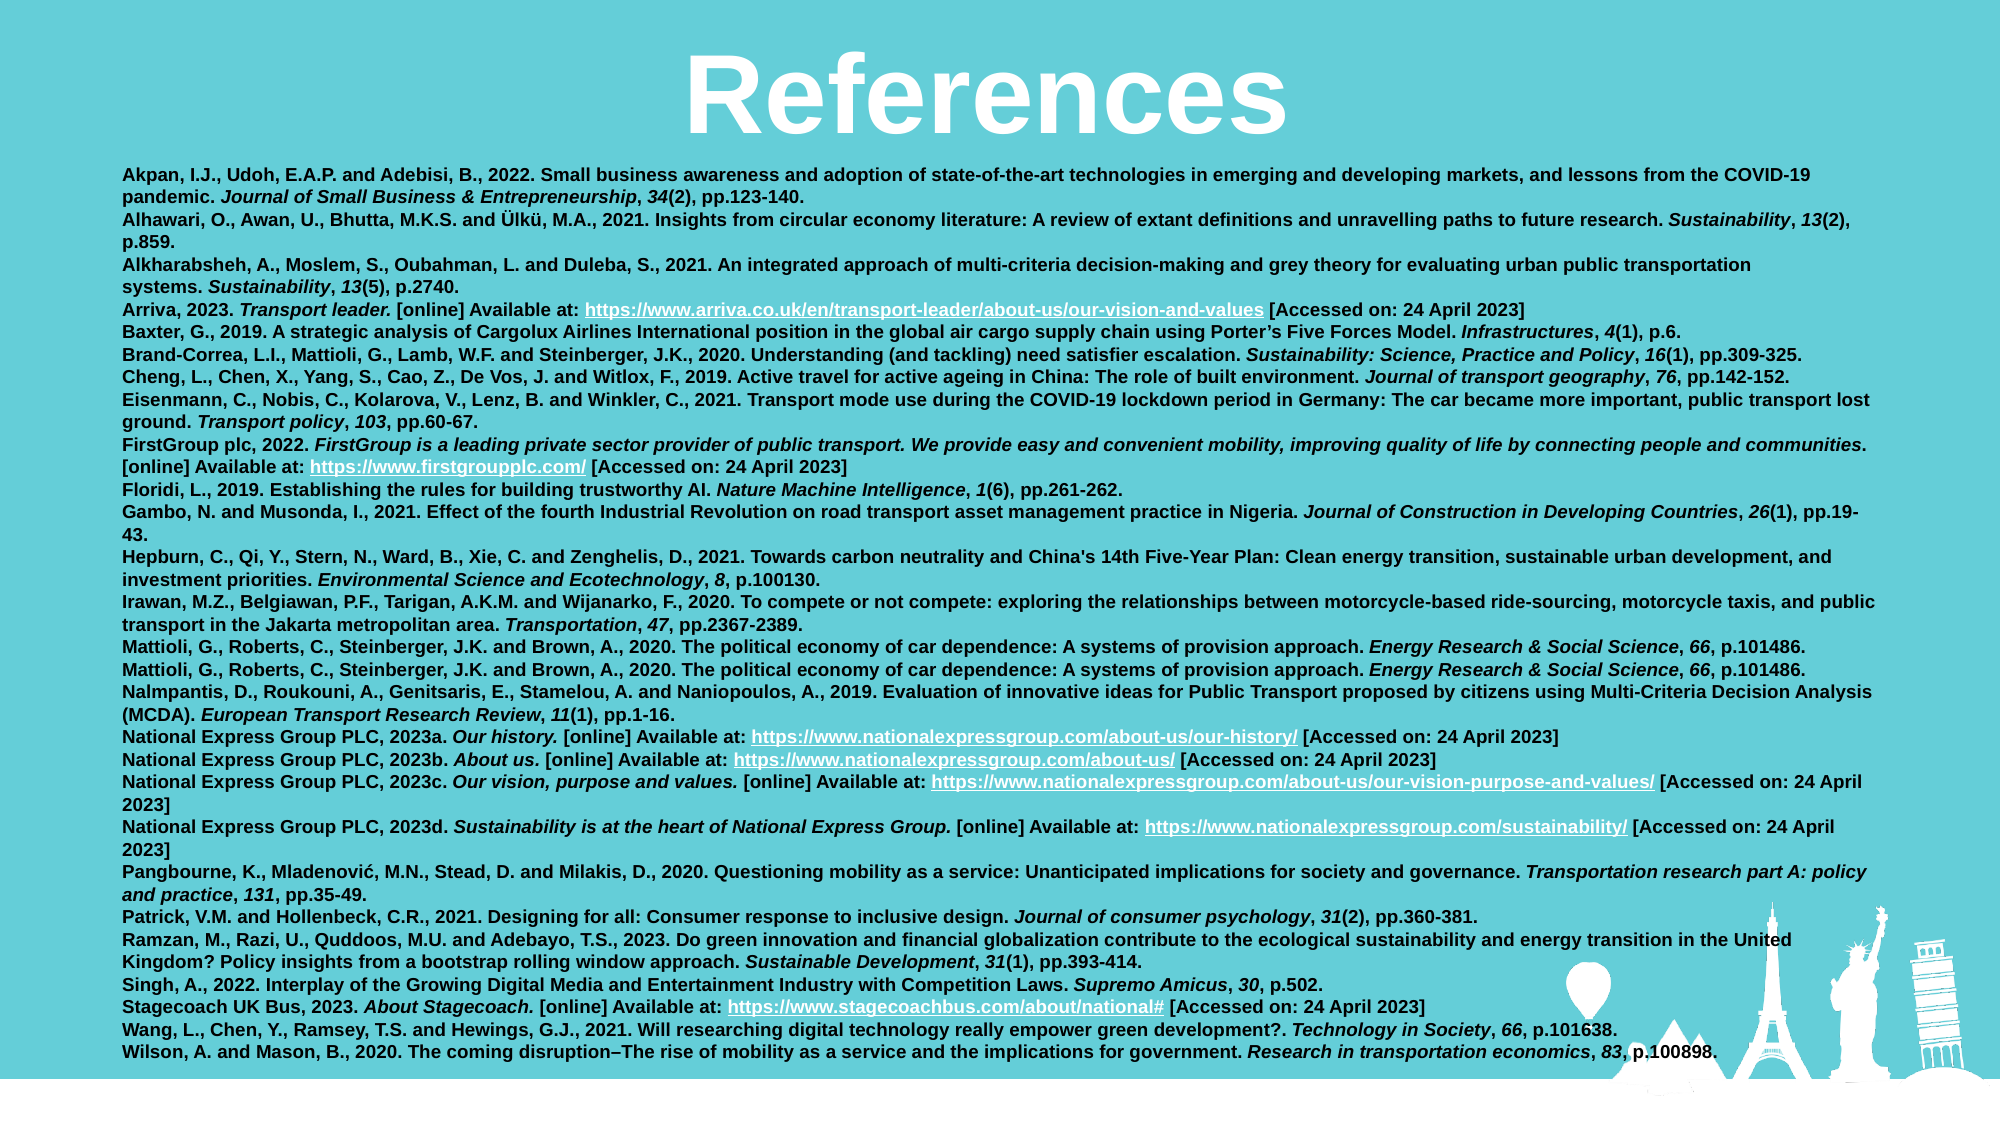

References
Akpan, I.J., Udoh, E.A.P. and Adebisi, B., 2022. Small business awareness and adoption of state-of-the-art technologies in emerging and developing markets, and lessons from the COVID-19 pandemic. Journal of Small Business & Entrepreneurship, 34(2), pp.123-140.
Alhawari, O., Awan, U., Bhutta, M.K.S. and Ülkü, M.A., 2021. Insights from circular economy literature: A review of extant definitions and unravelling paths to future research. Sustainability, 13(2), p.859.
Alkharabsheh, A., Moslem, S., Oubahman, L. and Duleba, S., 2021. An integrated approach of multi-criteria decision-making and grey theory for evaluating urban public transportation systems. Sustainability, 13(5), p.2740.
Arriva, 2023. Transport leader. [online] Available at: https://www.arriva.co.uk/en/transport-leader/about-us/our-vision-and-values [Accessed on: 24 April 2023]
Baxter, G., 2019. A strategic analysis of Cargolux Airlines International position in the global air cargo supply chain using Porter’s Five Forces Model. Infrastructures, 4(1), p.6.
Brand-Correa, L.I., Mattioli, G., Lamb, W.F. and Steinberger, J.K., 2020. Understanding (and tackling) need satisfier escalation. Sustainability: Science, Practice and Policy, 16(1), pp.309-325.
Cheng, L., Chen, X., Yang, S., Cao, Z., De Vos, J. and Witlox, F., 2019. Active travel for active ageing in China: The role of built environment. Journal of transport geography, 76, pp.142-152.
Eisenmann, C., Nobis, C., Kolarova, V., Lenz, B. and Winkler, C., 2021. Transport mode use during the COVID-19 lockdown period in Germany: The car became more important, public transport lost ground. Transport policy, 103, pp.60-67.
FirstGroup plc, 2022. FirstGroup is a leading private sector provider of public transport. We provide easy and convenient mobility, improving quality of life by connecting people and communities. [online] Available at: https://www.firstgroupplc.com/ [Accessed on: 24 April 2023]
Floridi, L., 2019. Establishing the rules for building trustworthy AI. Nature Machine Intelligence, 1(6), pp.261-262.
Gambo, N. and Musonda, I., 2021. Effect of the fourth Industrial Revolution on road transport asset management practice in Nigeria. Journal of Construction in Developing Countries, 26(1), pp.19-43.
Hepburn, C., Qi, Y., Stern, N., Ward, B., Xie, C. and Zenghelis, D., 2021. Towards carbon neutrality and China's 14th Five-Year Plan: Clean energy transition, sustainable urban development, and investment priorities. Environmental Science and Ecotechnology, 8, p.100130.
Irawan, M.Z., Belgiawan, P.F., Tarigan, A.K.M. and Wijanarko, F., 2020. To compete or not compete: exploring the relationships between motorcycle-based ride-sourcing, motorcycle taxis, and public transport in the Jakarta metropolitan area. Transportation, 47, pp.2367-2389.
Mattioli, G., Roberts, C., Steinberger, J.K. and Brown, A., 2020. The political economy of car dependence: A systems of provision approach. Energy Research & Social Science, 66, p.101486.
Mattioli, G., Roberts, C., Steinberger, J.K. and Brown, A., 2020. The political economy of car dependence: A systems of provision approach. Energy Research & Social Science, 66, p.101486.
Nalmpantis, D., Roukouni, A., Genitsaris, E., Stamelou, A. and Naniopoulos, A., 2019. Evaluation of innovative ideas for Public Transport proposed by citizens using Multi-Criteria Decision Analysis (MCDA). European Transport Research Review, 11(1), pp.1-16.
National Express Group PLC, 2023a. Our history. [online] Available at: https://www.nationalexpressgroup.com/about-us/our-history/ [Accessed on: 24 April 2023]
National Express Group PLC, 2023b. About us. [online] Available at: https://www.nationalexpressgroup.com/about-us/ [Accessed on: 24 April 2023]
National Express Group PLC, 2023c. Our vision, purpose and values. [online] Available at: https://www.nationalexpressgroup.com/about-us/our-vision-purpose-and-values/ [Accessed on: 24 April 2023]
National Express Group PLC, 2023d. Sustainability is at the heart of National Express Group. [online] Available at: https://www.nationalexpressgroup.com/sustainability/ [Accessed on: 24 April 2023]
Pangbourne, K., Mladenović, M.N., Stead, D. and Milakis, D., 2020. Questioning mobility as a service: Unanticipated implications for society and governance. Transportation research part A: policy and practice, 131, pp.35-49.
Patrick, V.M. and Hollenbeck, C.R., 2021. Designing for all: Consumer response to inclusive design. Journal of consumer psychology, 31(2), pp.360-381.
Ramzan, M., Razi, U., Quddoos, M.U. and Adebayo, T.S., 2023. Do green innovation and financial globalization contribute to the ecological sustainability and energy transition in the United Kingdom? Policy insights from a bootstrap rolling window approach. Sustainable Development, 31(1), pp.393-414.
Singh, A., 2022. Interplay of the Growing Digital Media and Entertainment Industry with Competition Laws. Supremo Amicus, 30, p.502.
Stagecoach UK Bus, 2023. About Stagecoach. [online] Available at: https://www.stagecoachbus.com/about/national# [Accessed on: 24 April 2023]
Wang, L., Chen, Y., Ramsey, T.S. and Hewings, G.J., 2021. Will researching digital technology really empower green development?. Technology in Society, 66, p.101638.
Wilson, A. and Mason, B., 2020. The coming disruption–The rise of mobility as a service and the implications for government. Research in transportation economics, 83, p.100898.